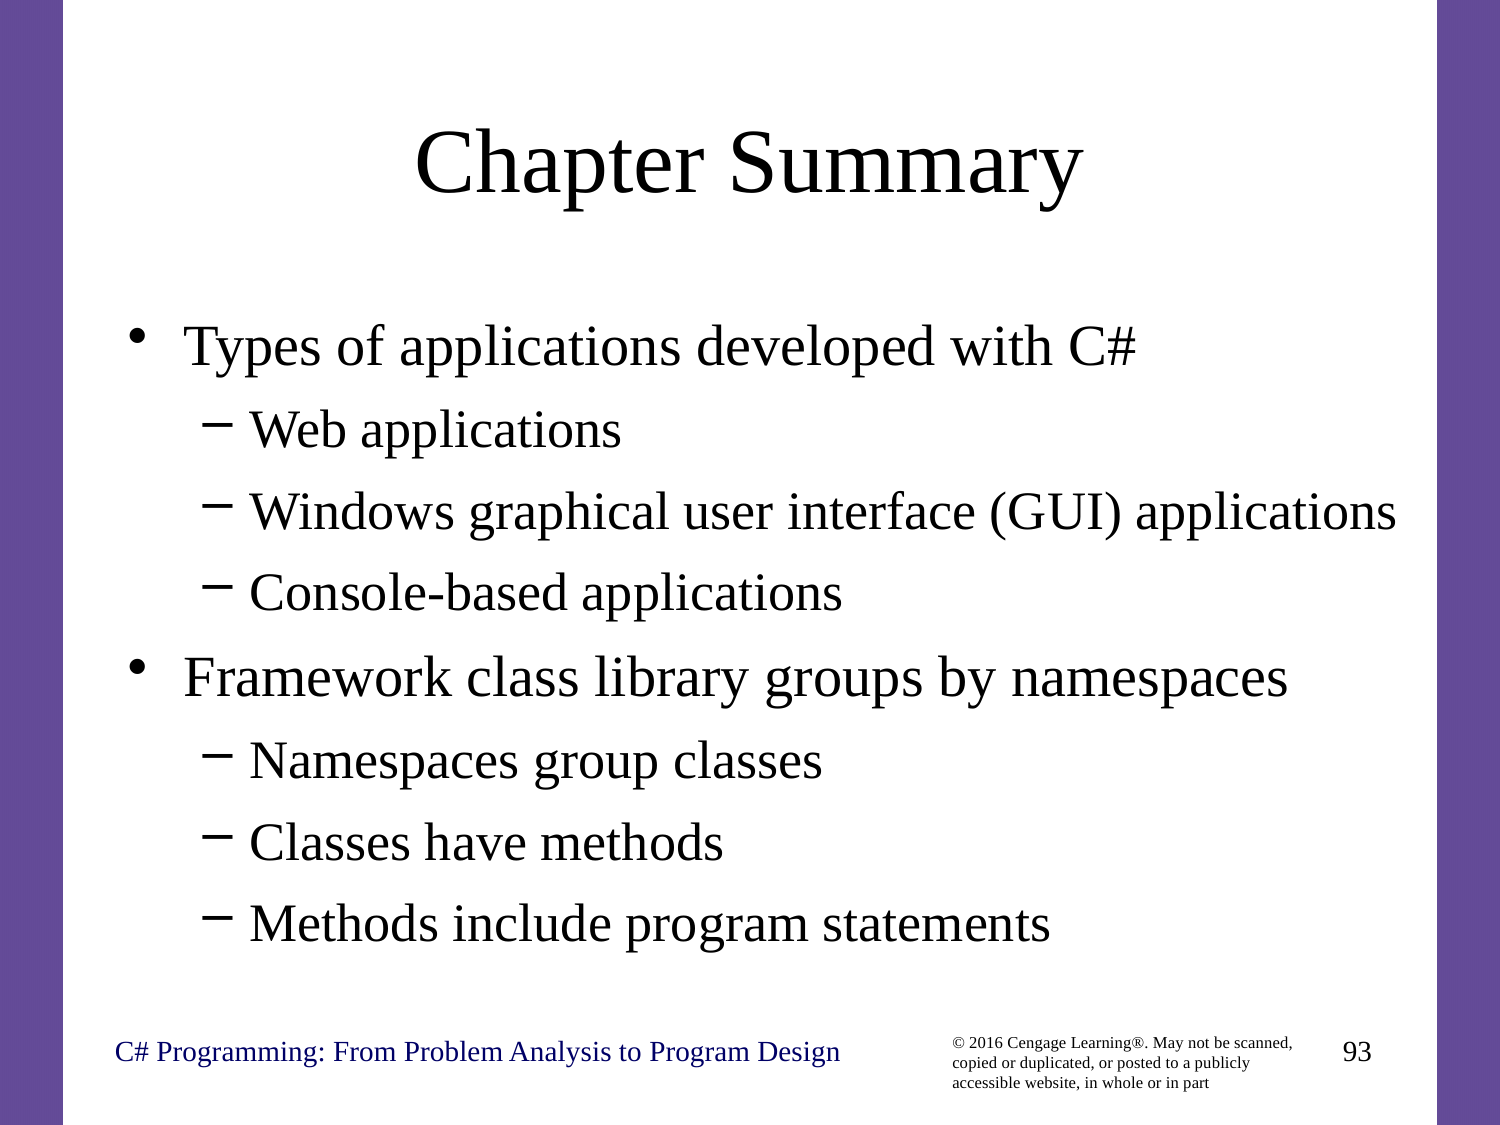

# Chapter Summary
Types of applications developed with C#
Web applications
Windows graphical user interface (GUI) applications
Console-based applications
Framework class library groups by namespaces
Namespaces group classes
Classes have methods
Methods include program statements

C# Programming: From Problem Analysis to Program Design

93